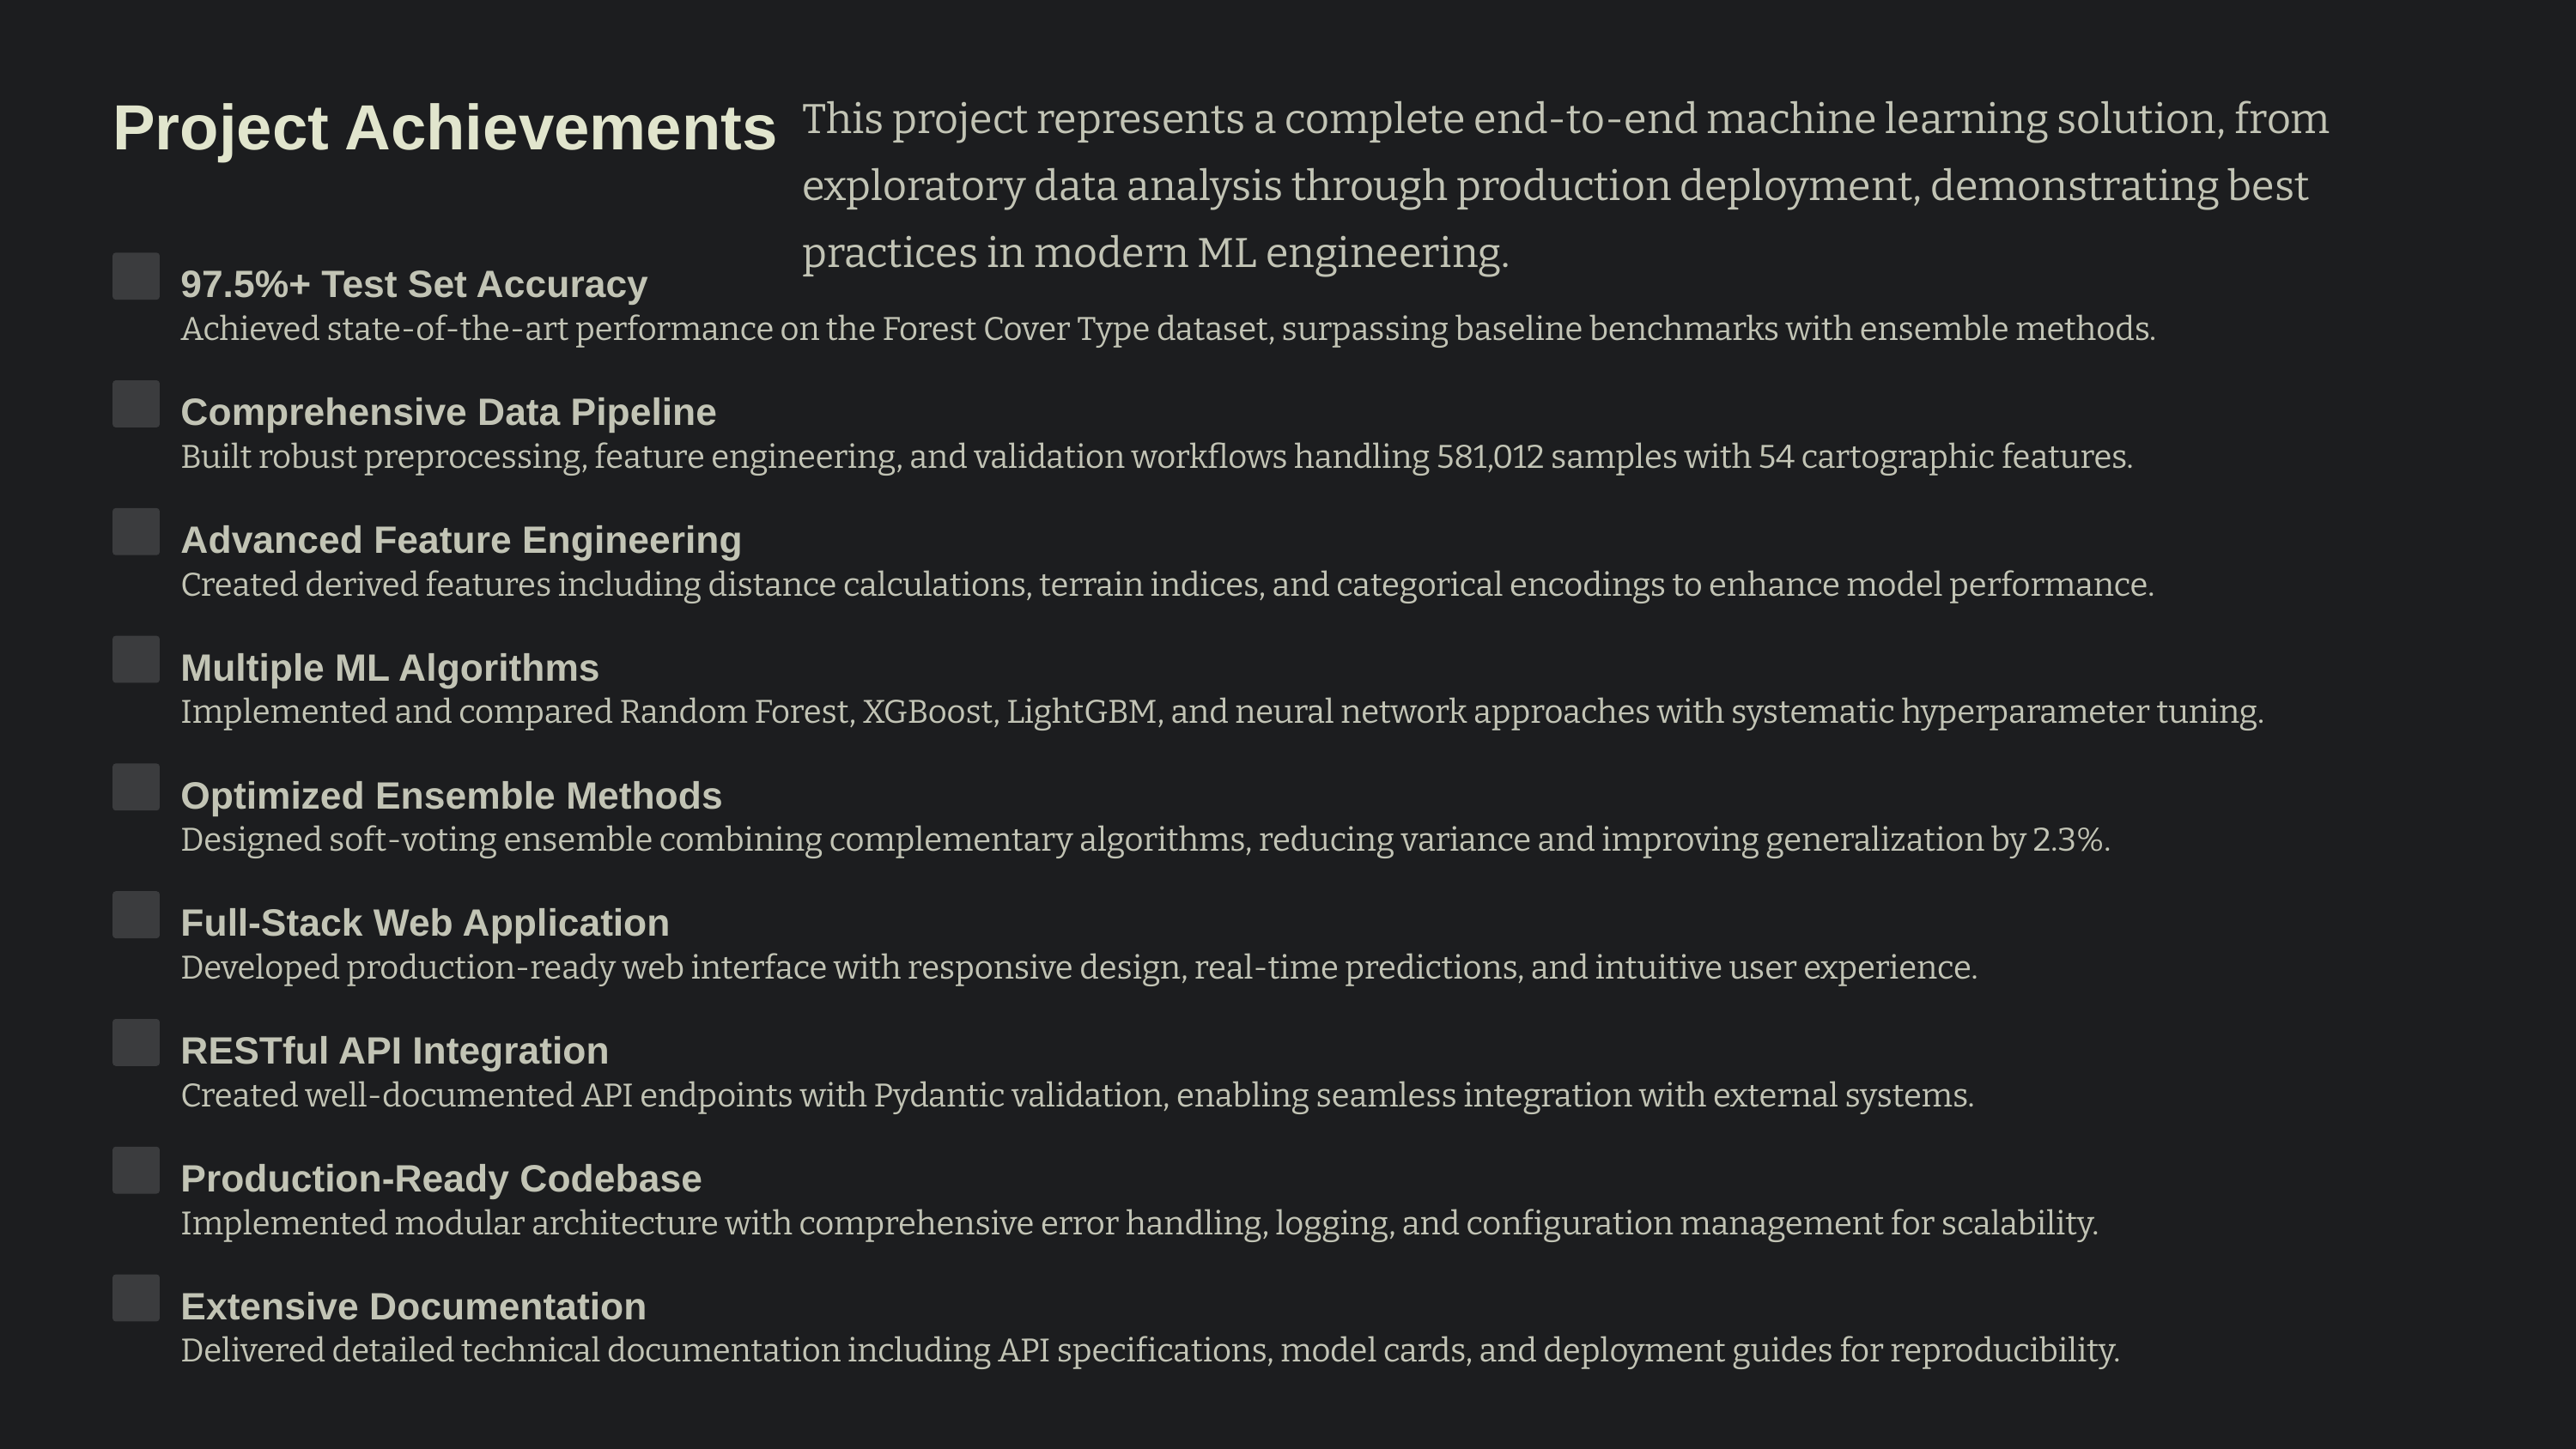

This project represents a complete end-to-end machine learning solution, from exploratory data analysis through production deployment, demonstrating best practices in modern ML engineering.
Project Achievements

97.5%+ Test Set Accuracy
Achieved state-of-the-art performance on the Forest Cover Type dataset, surpassing baseline benchmarks with ensemble methods.

Comprehensive Data Pipeline
Built robust preprocessing, feature engineering, and validation workflows handling 581,012 samples with 54 cartographic features.

Advanced Feature Engineering
Created derived features including distance calculations, terrain indices, and categorical encodings to enhance model performance.

Multiple ML Algorithms
Implemented and compared Random Forest, XGBoost, LightGBM, and neural network approaches with systematic hyperparameter tuning.

Optimized Ensemble Methods
Designed soft-voting ensemble combining complementary algorithms, reducing variance and improving generalization by 2.3%.

Full-Stack Web Application
Developed production-ready web interface with responsive design, real-time predictions, and intuitive user experience.

RESTful API Integration
Created well-documented API endpoints with Pydantic validation, enabling seamless integration with external systems.

Production-Ready Codebase
Implemented modular architecture with comprehensive error handling, logging, and configuration management for scalability.

Extensive Documentation
Delivered detailed technical documentation including API specifications, model cards, and deployment guides for reproducibility.